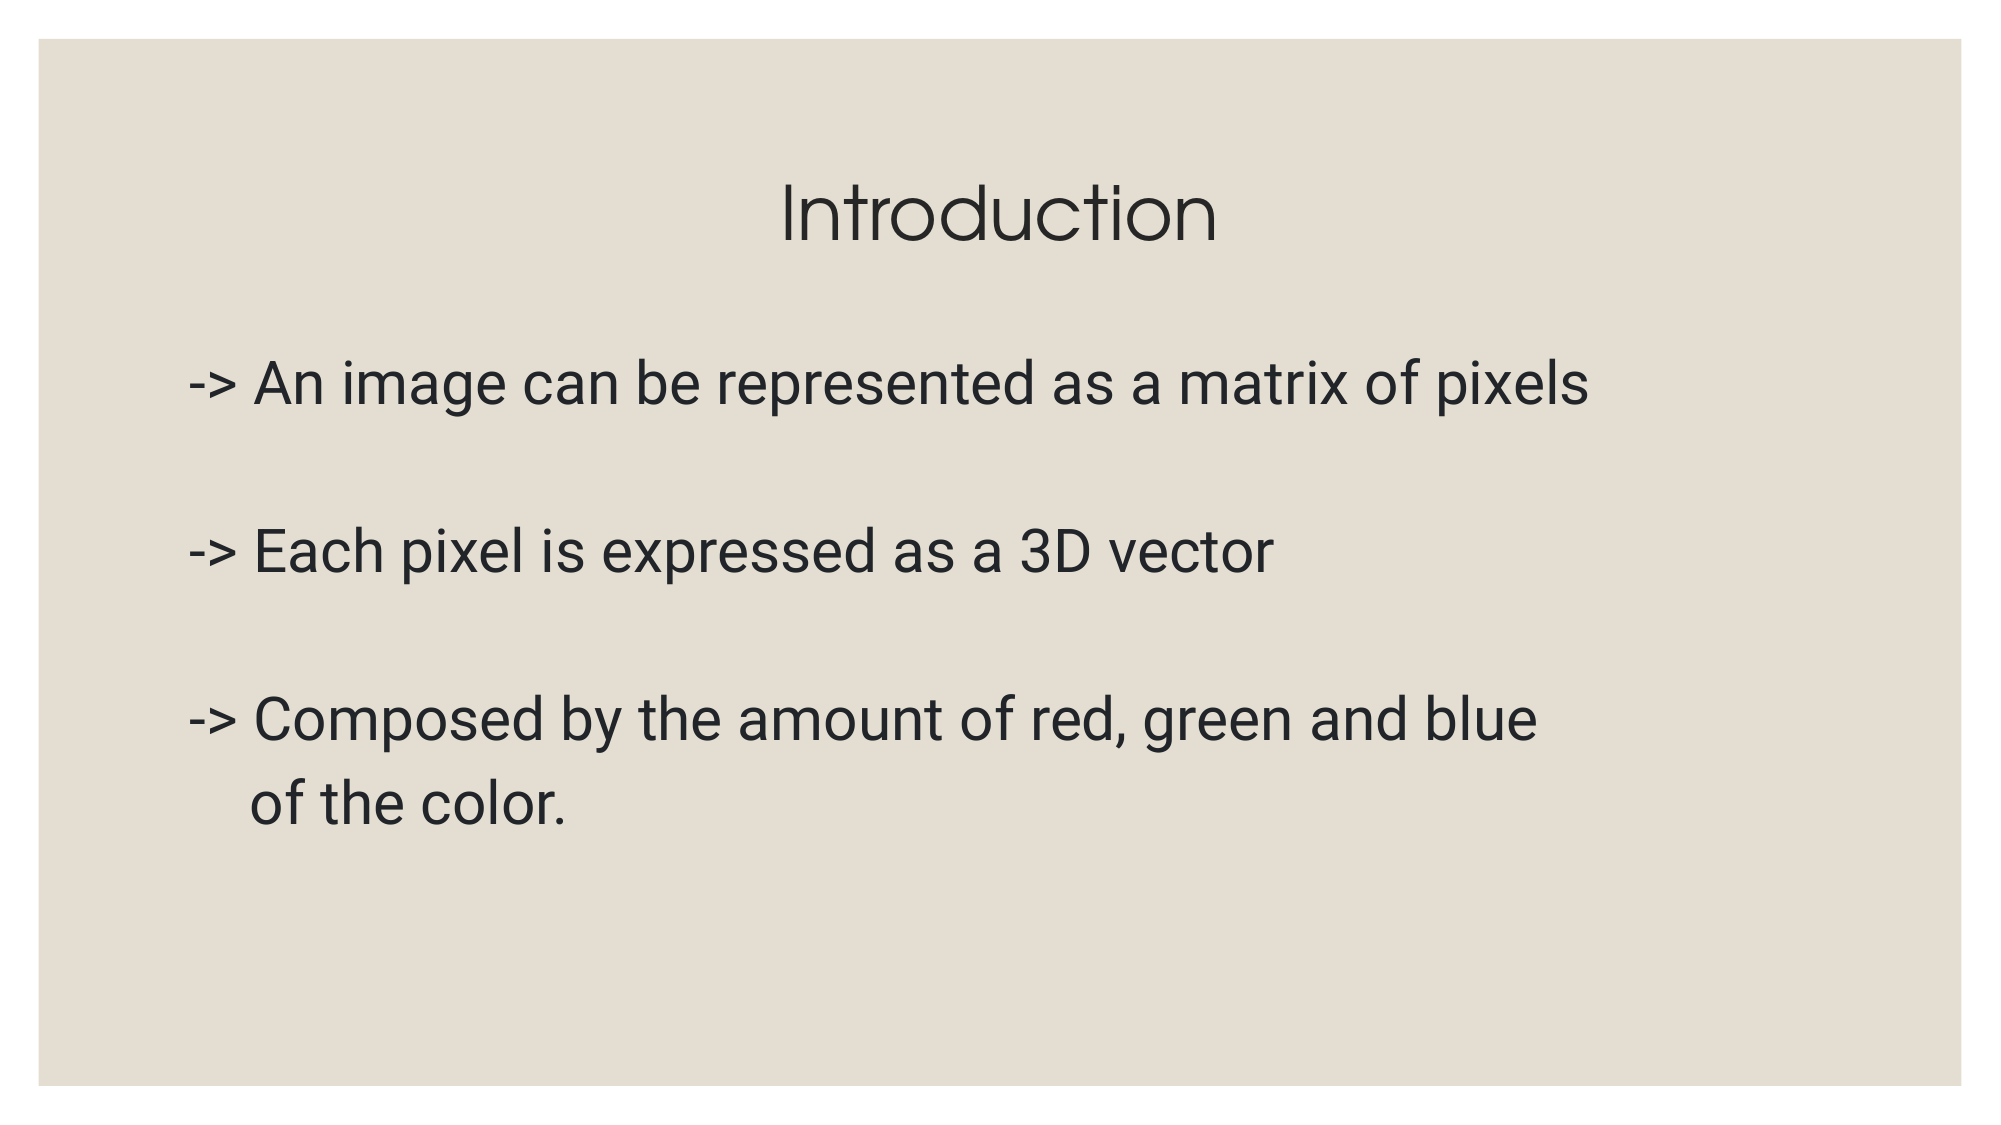

# Introduction
-> An image can be represented as a matrix of pixels

-> Each pixel is expressed as a 3D vector

-> Composed by the amount of red, green and blue
    of the color.